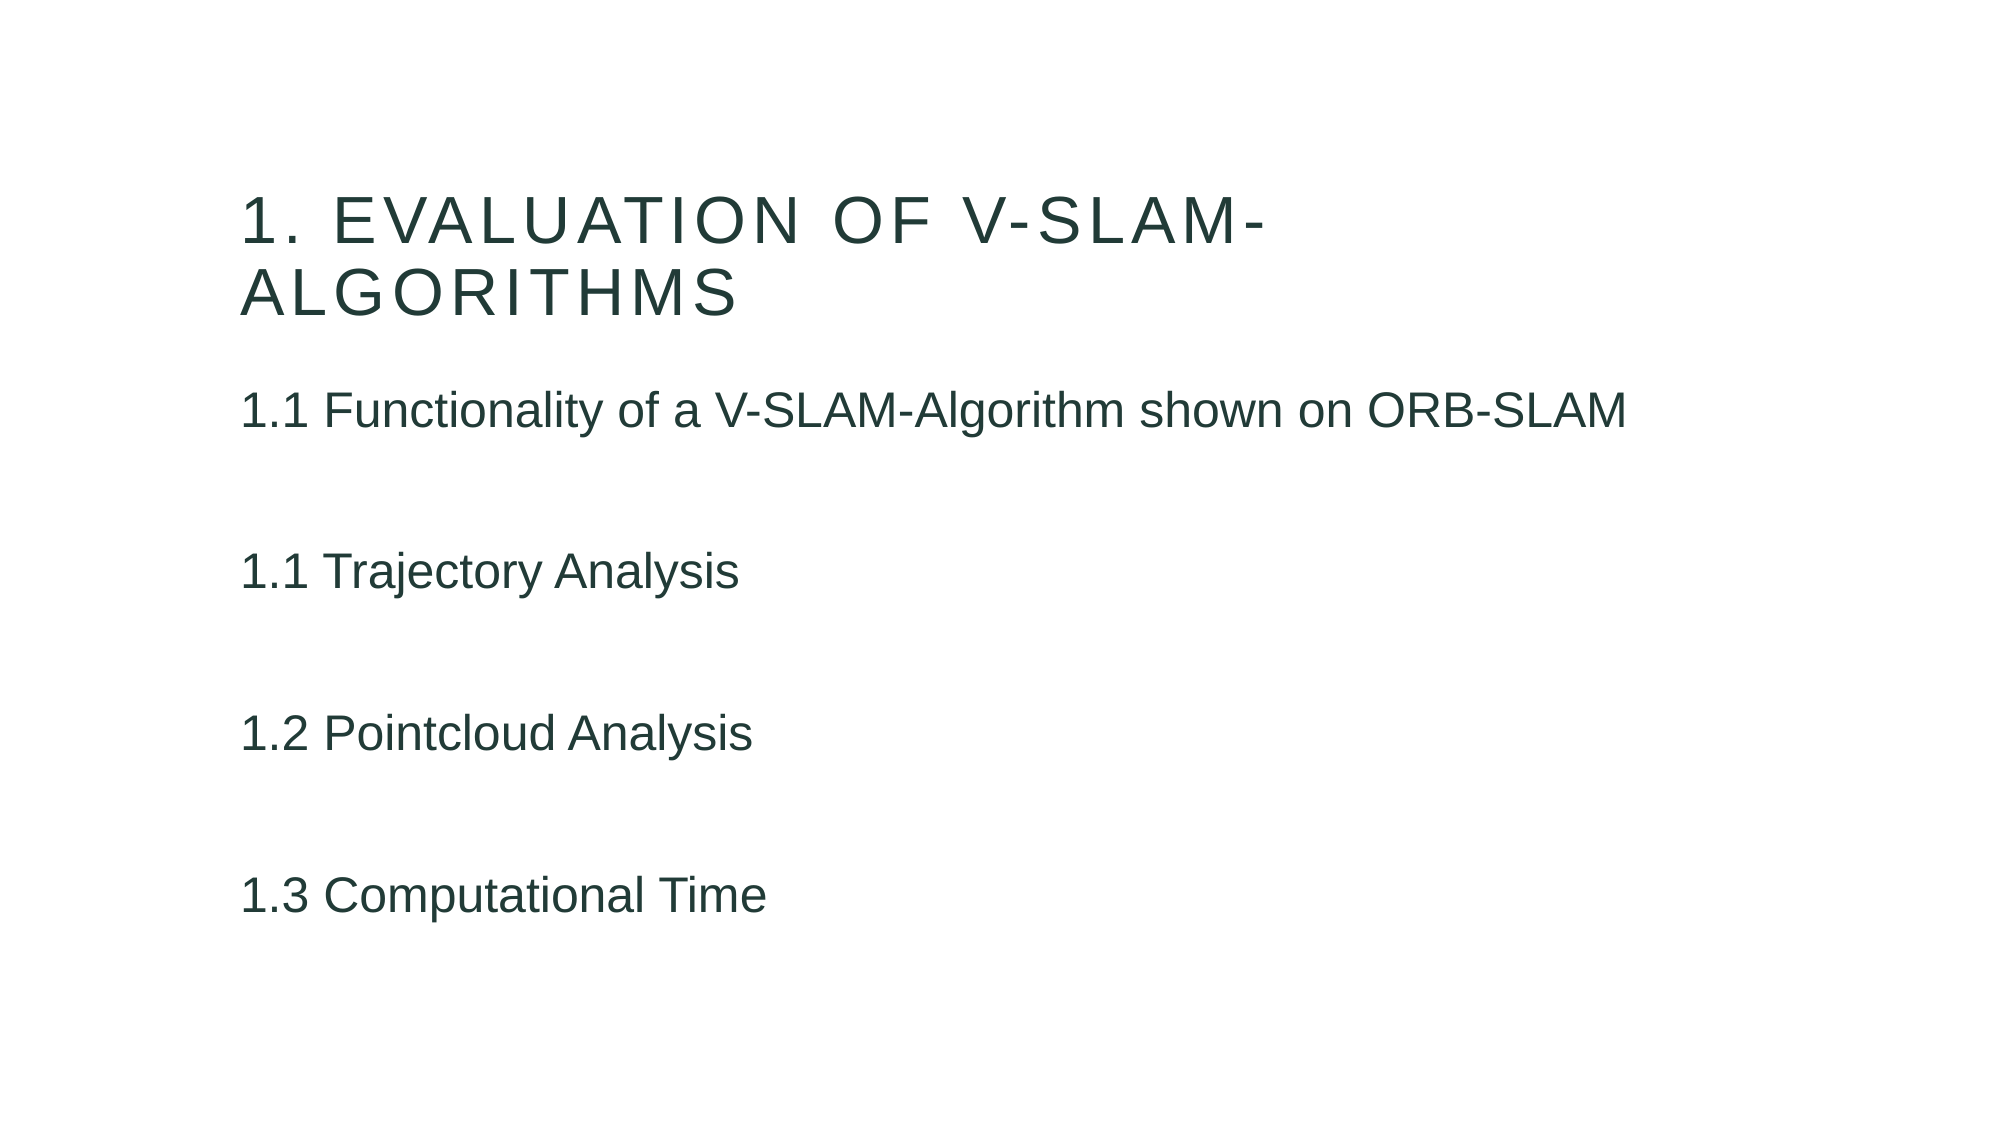

# 1. Evaluation of v-Slam-Algorithms
1.1 Functionality of a V-SLAM-Algorithm shown on ORB-SLAM

1.1 Trajectory Analysis

1.2 Pointcloud Analysis

1.3 Computational Time